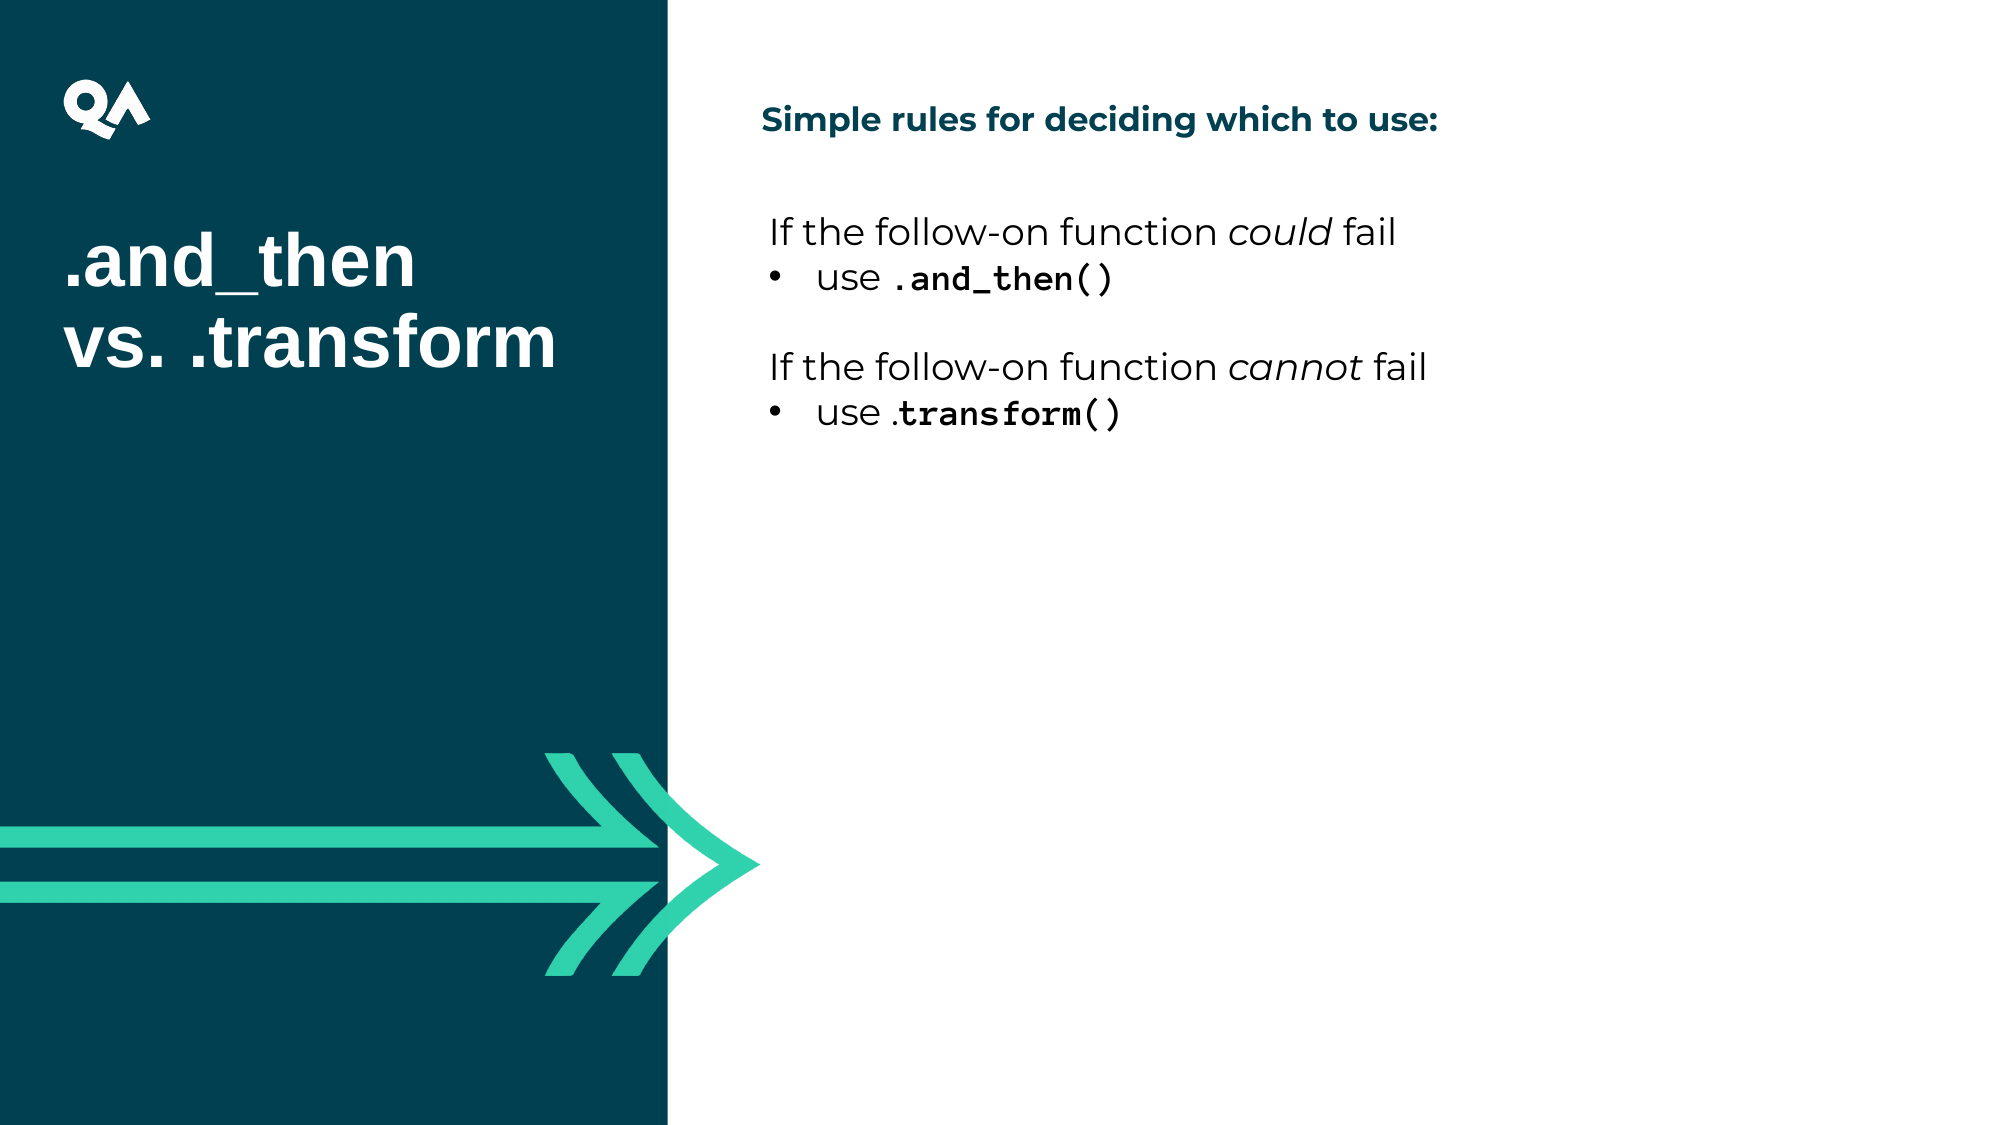

Simple rules for deciding which to use:
If the follow-on function could fail
use .and_then()

If the follow-on function cannot fail
use .transform()
.and_then vs. .transform